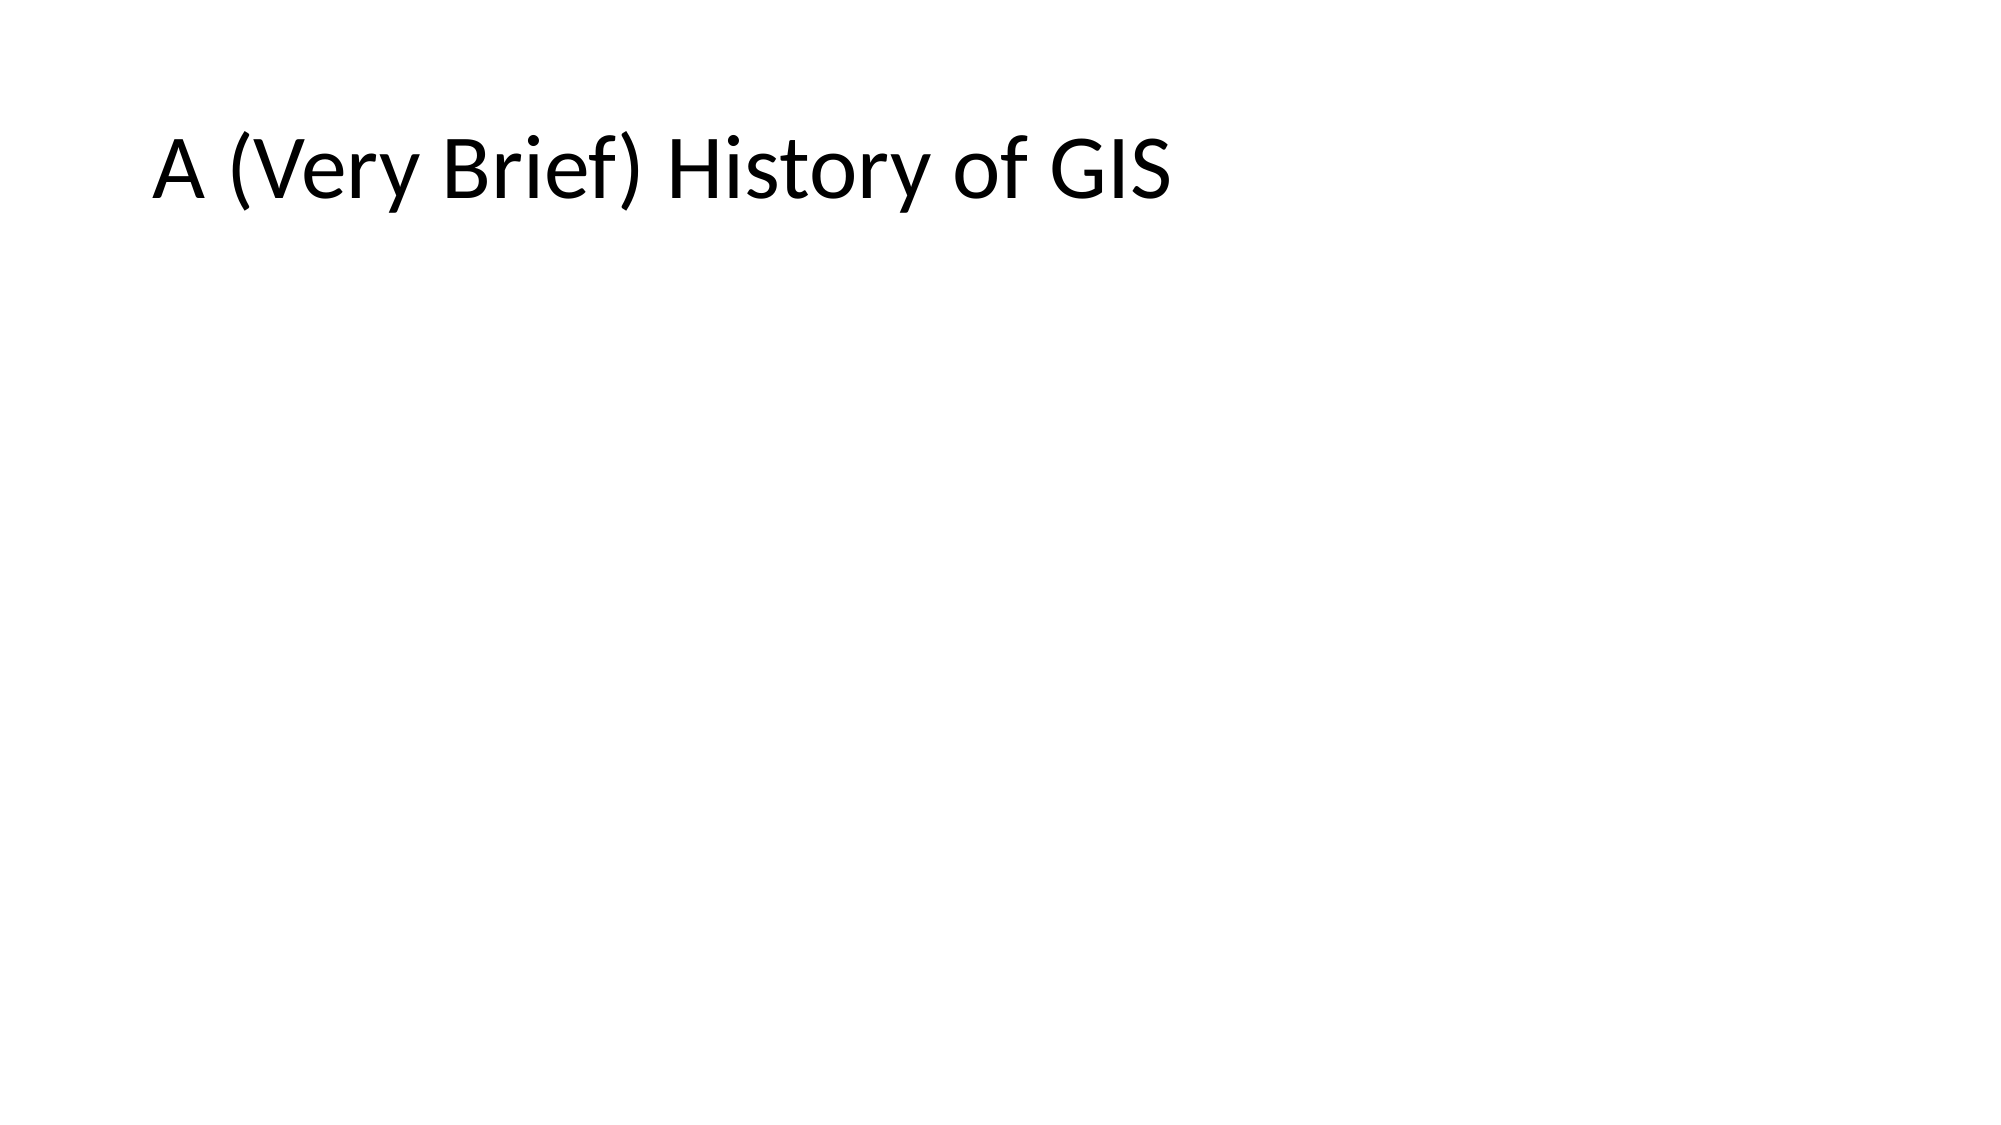

# A (Very Brief) History of GIS